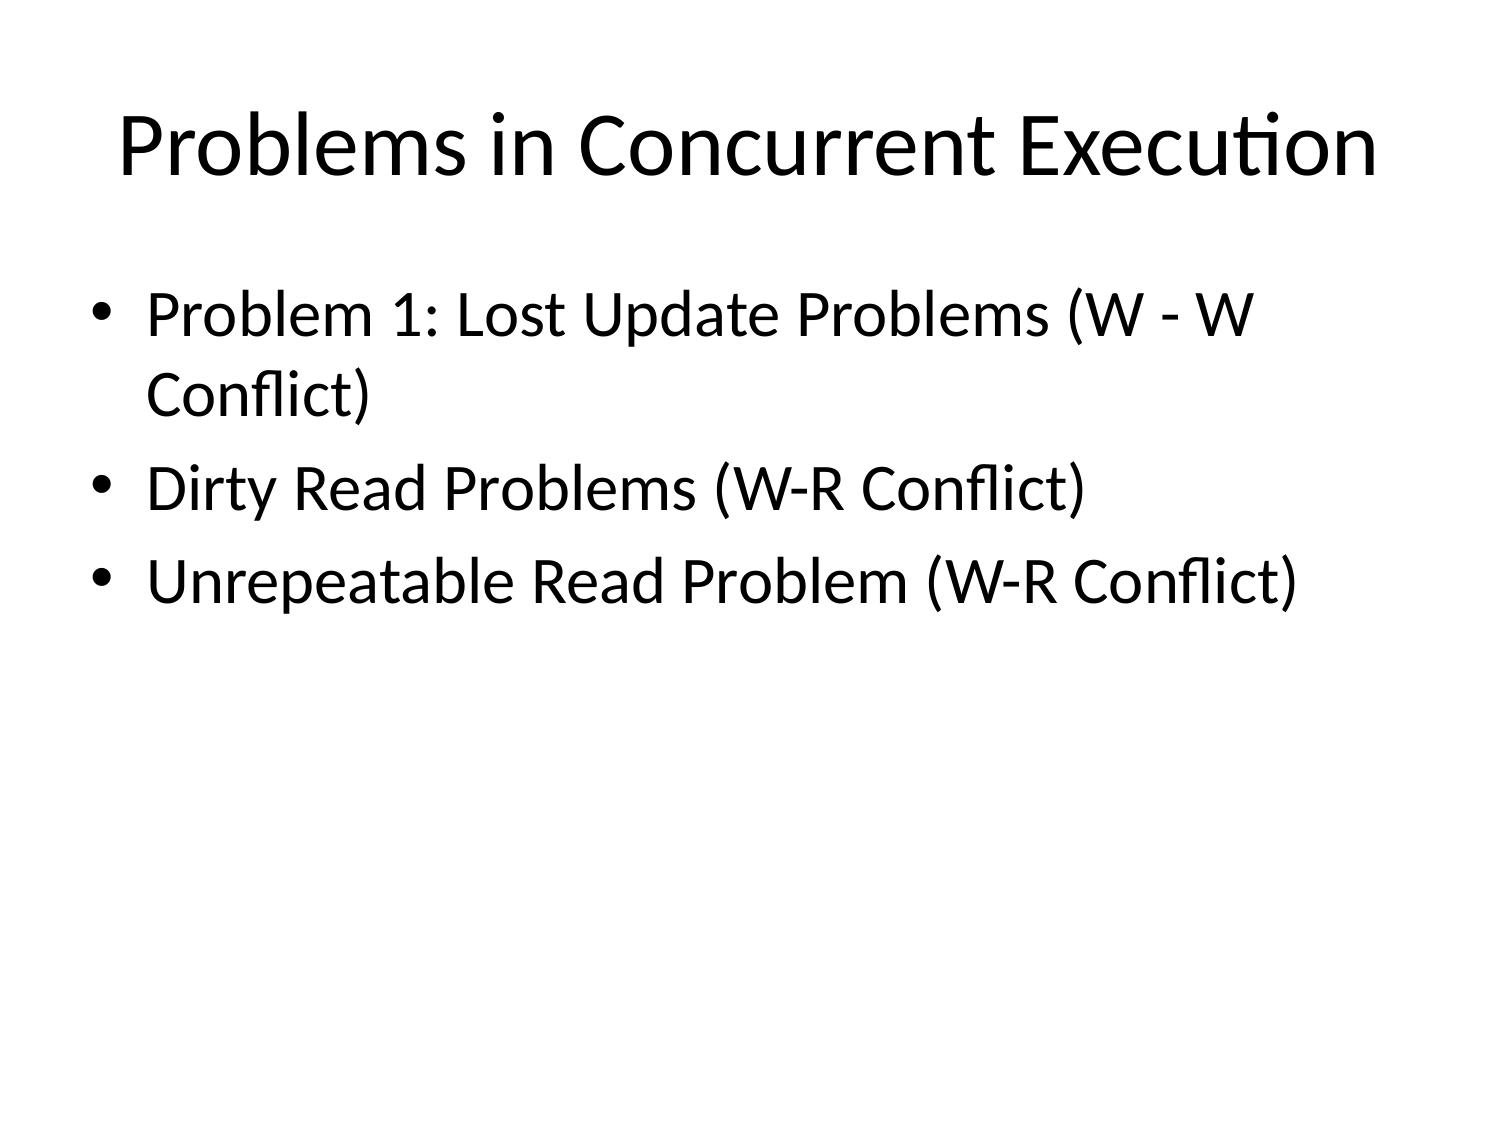

# Problems in Concurrent Execution
Problem 1: Lost Update Problems (W - W Conflict)
Dirty Read Problems (W-R Conflict)
Unrepeatable Read Problem (W-R Conflict)